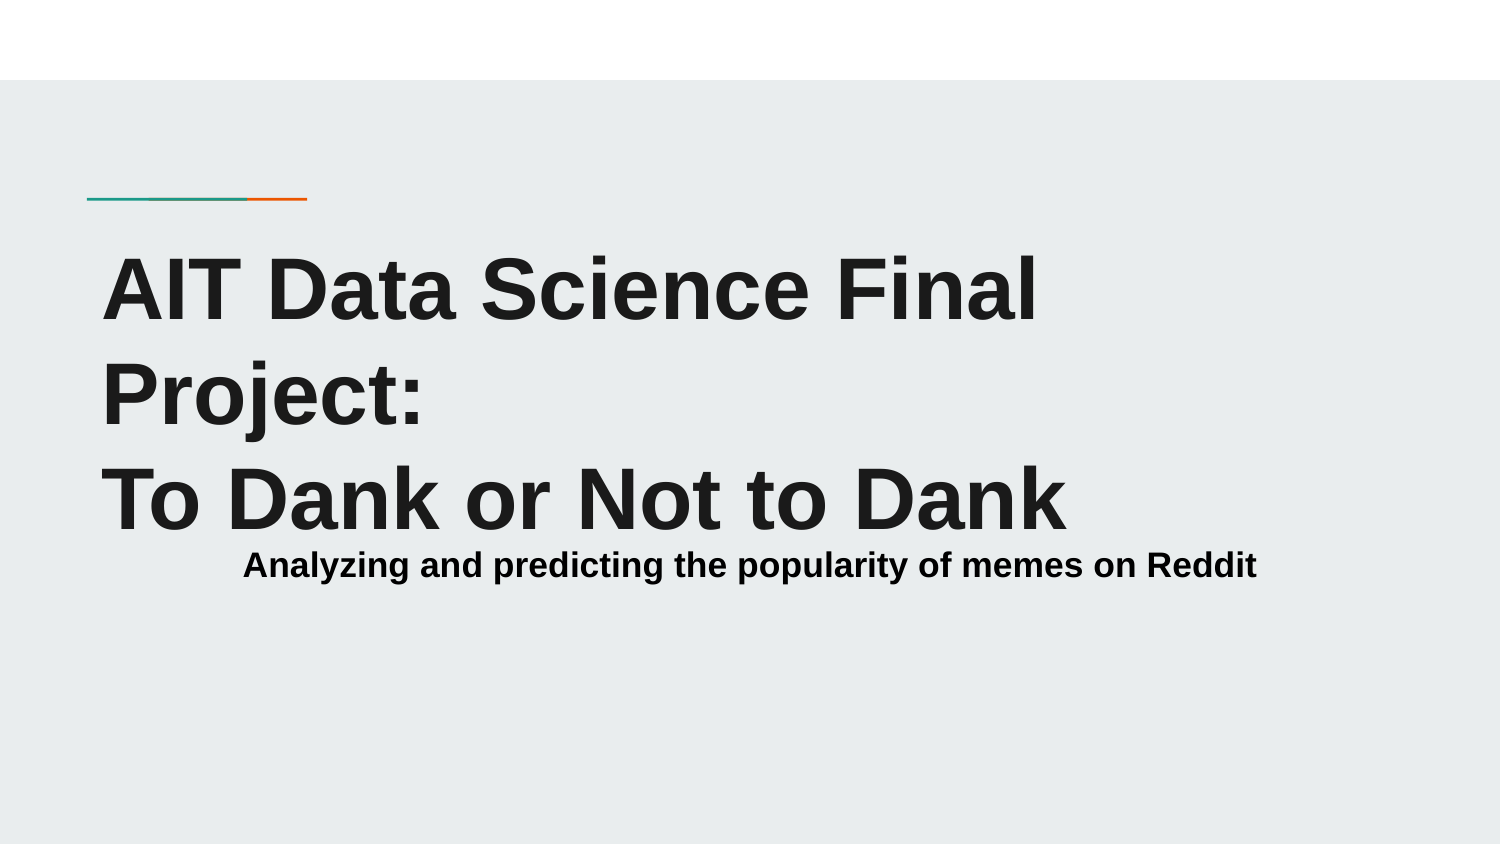

# AIT Data Science Final Project:
To Dank or Not to Dank
Analyzing and predicting the popularity of memes on Reddit